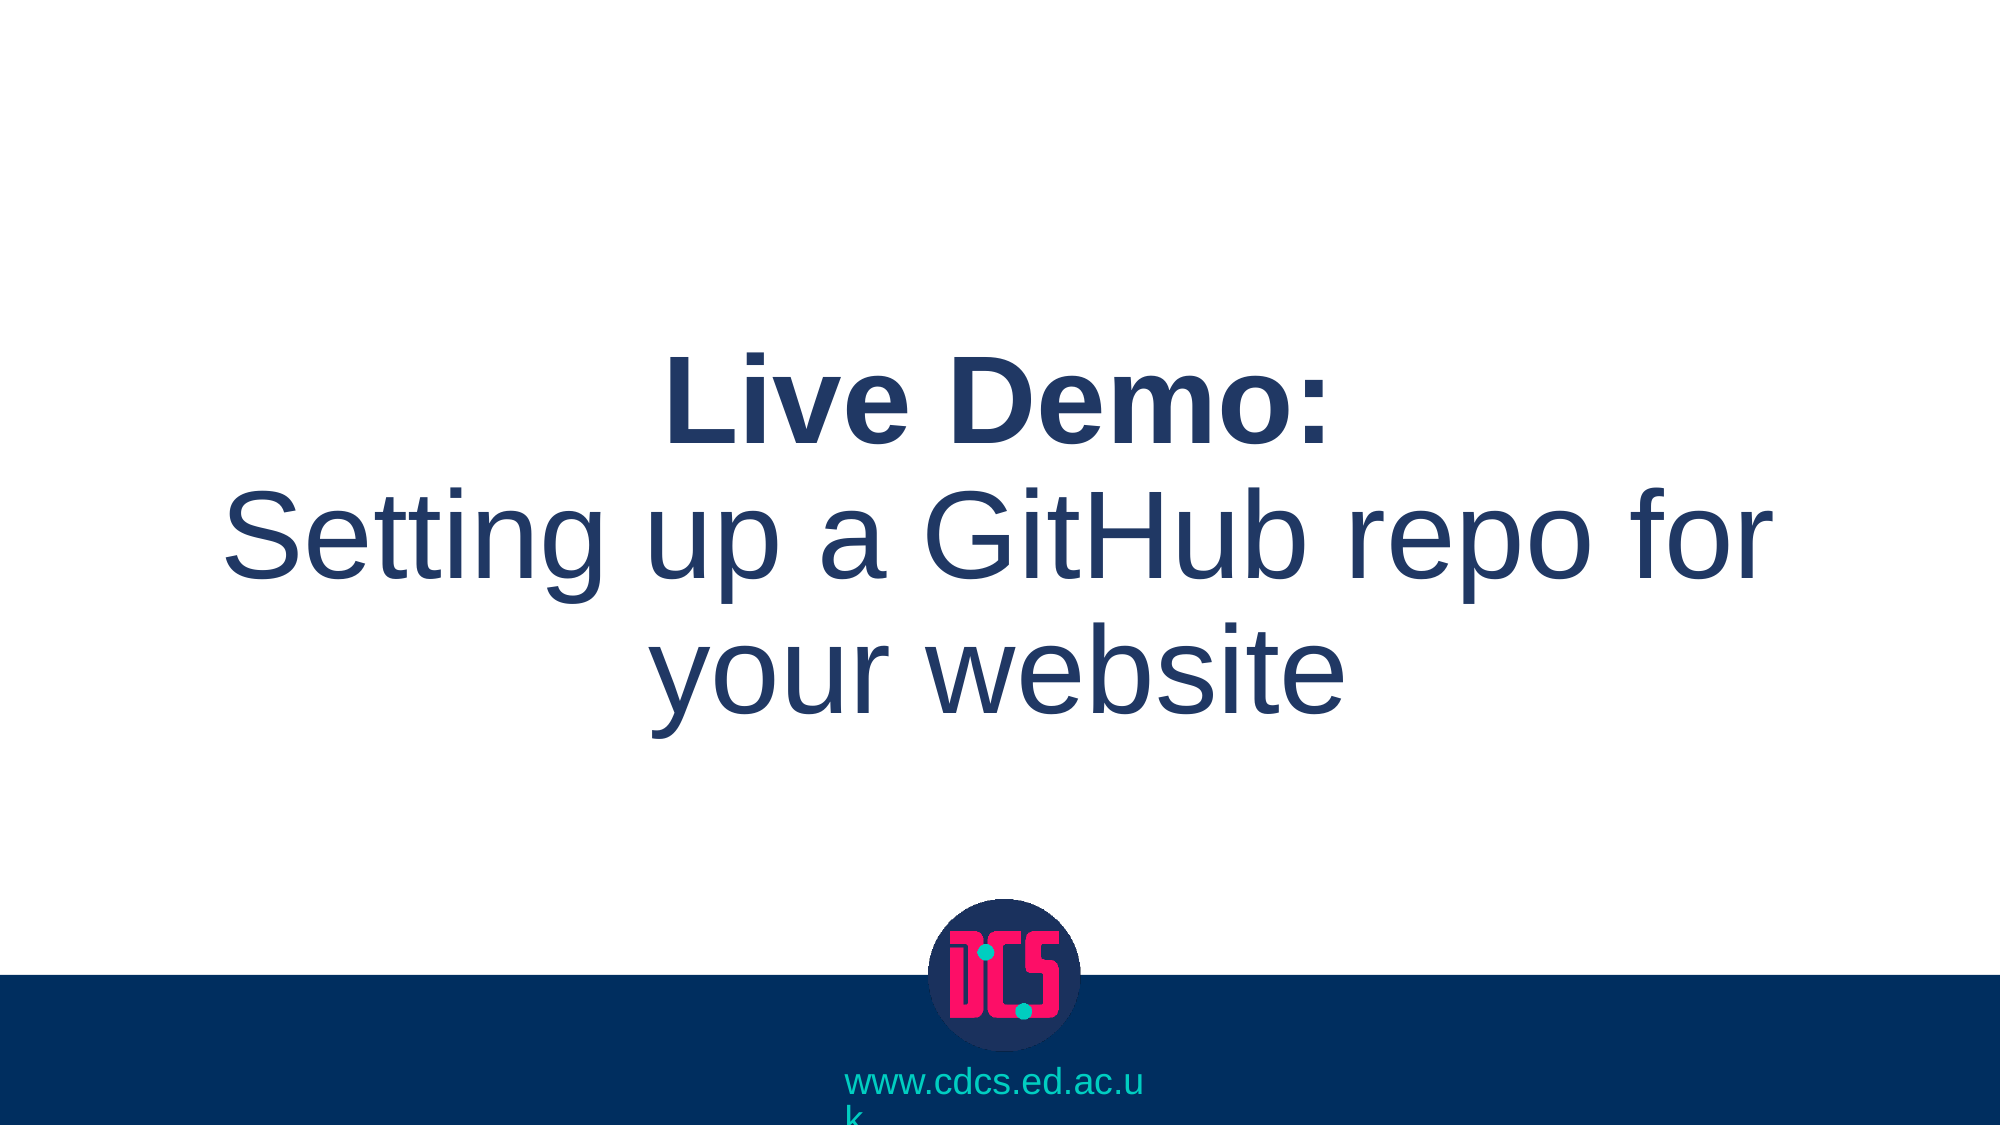

# Live Demo: Setting up a GitHub repo for your website